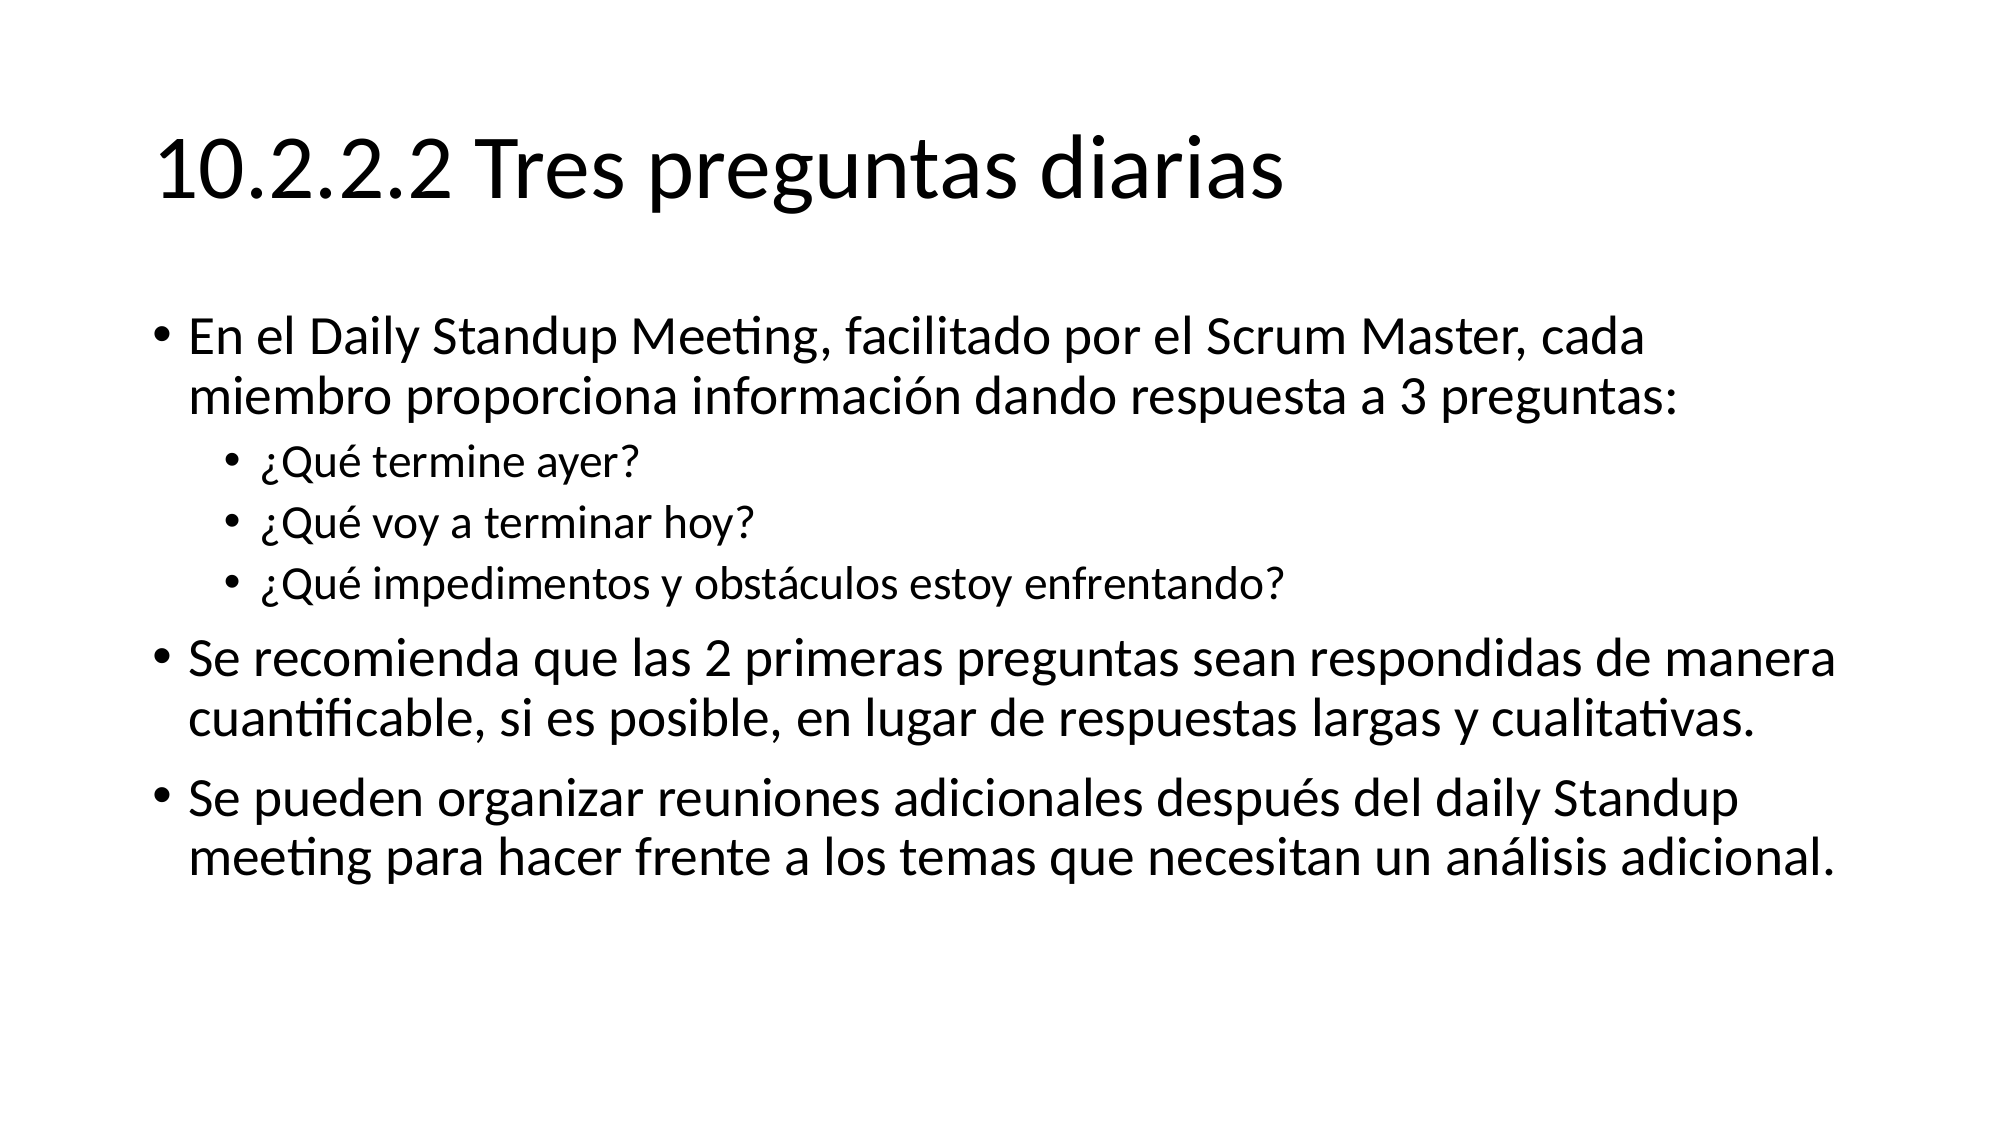

# 10.2.2.2 Tres preguntas diarias
En el Daily Standup Meeting, facilitado por el Scrum Master, cada miembro proporciona información dando respuesta a 3 preguntas:
¿Qué termine ayer?
¿Qué voy a terminar hoy?
¿Qué impedimentos y obstáculos estoy enfrentando?
Se recomienda que las 2 primeras preguntas sean respondidas de manera cuantificable, si es posible, en lugar de respuestas largas y cualitativas.
Se pueden organizar reuniones adicionales después del daily Standup meeting para hacer frente a los temas que necesitan un análisis adicional.